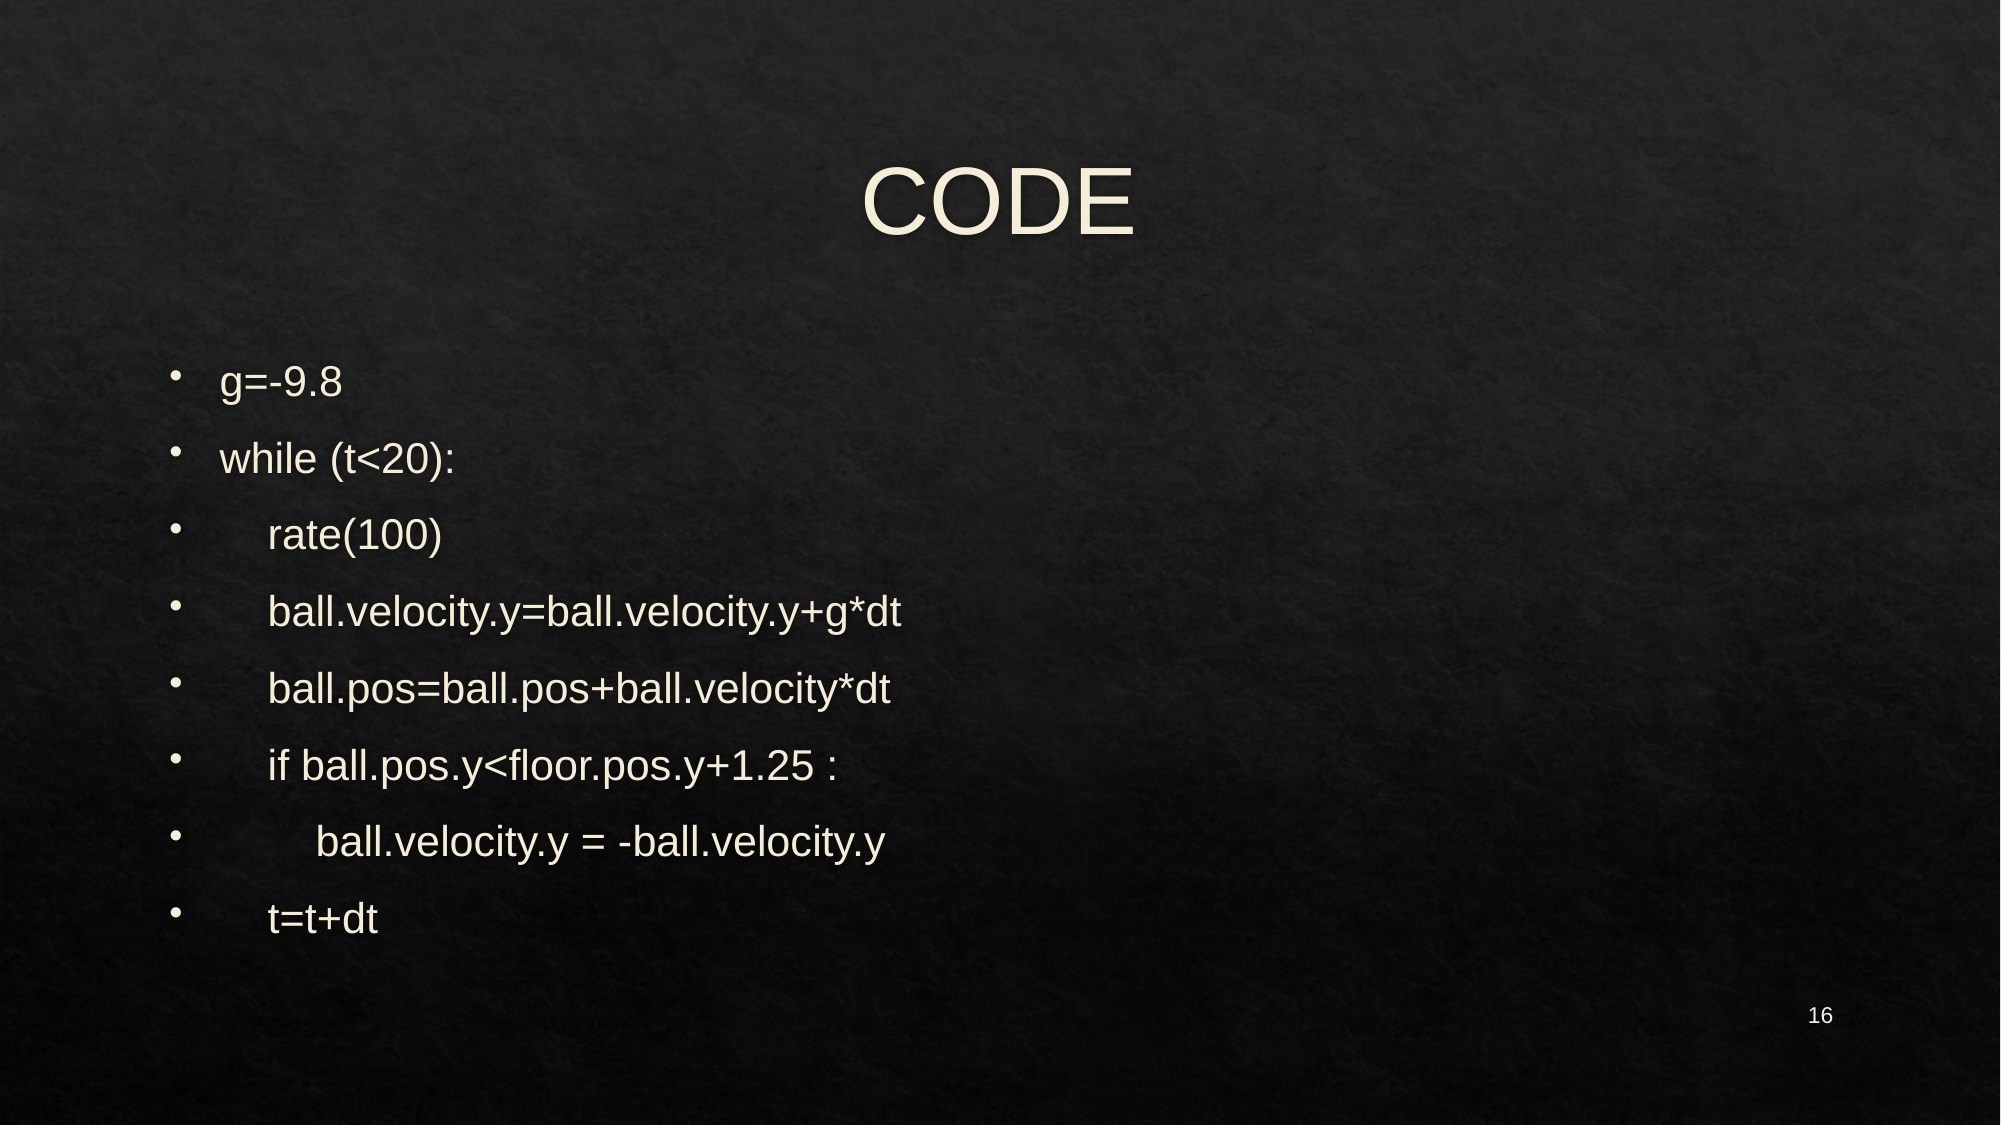

# CODE
g=-9.8
while (t<20):
    rate(100)
    ball.velocity.y=ball.velocity.y+g*dt
    ball.pos=ball.pos+ball.velocity*dt
    if ball.pos.y<floor.pos.y+1.25 :
        ball.velocity.y = -ball.velocity.y
    t=t+dt
16